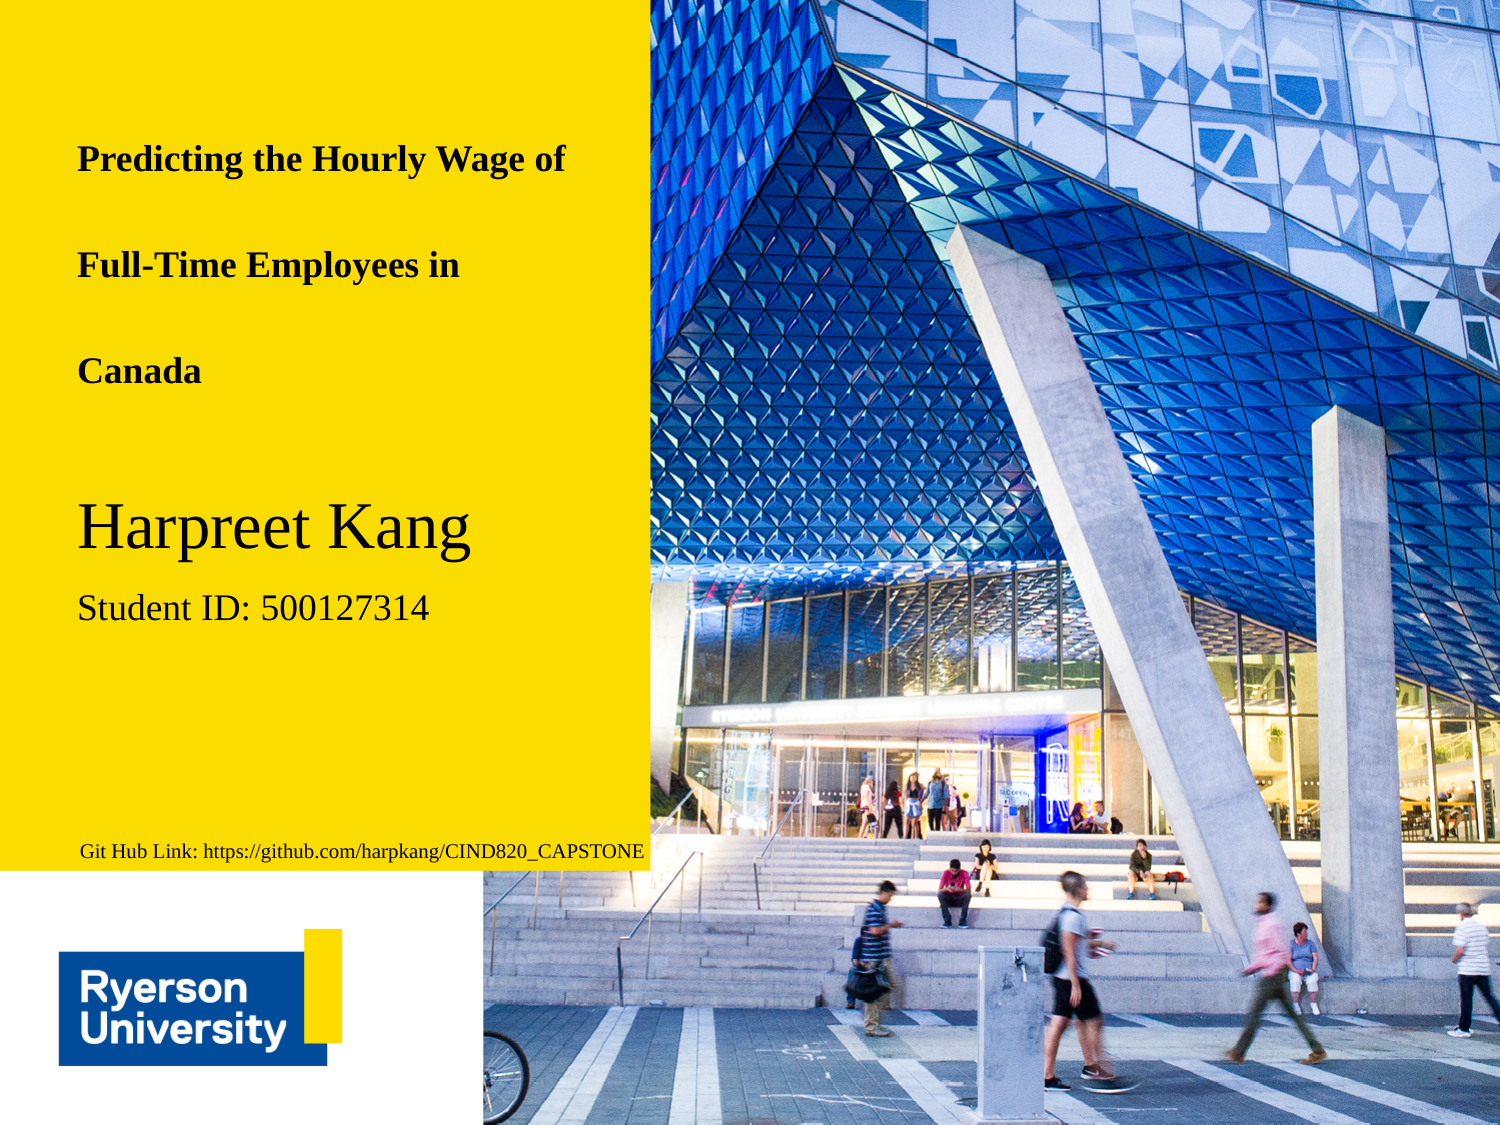

# Predicting the Hourly Wage of Full-Time Employees in Canada
Harpreet Kang
Student ID: 500127314
Git Hub Link: https://github.com/harpkang/CIND820_CAPSTONE